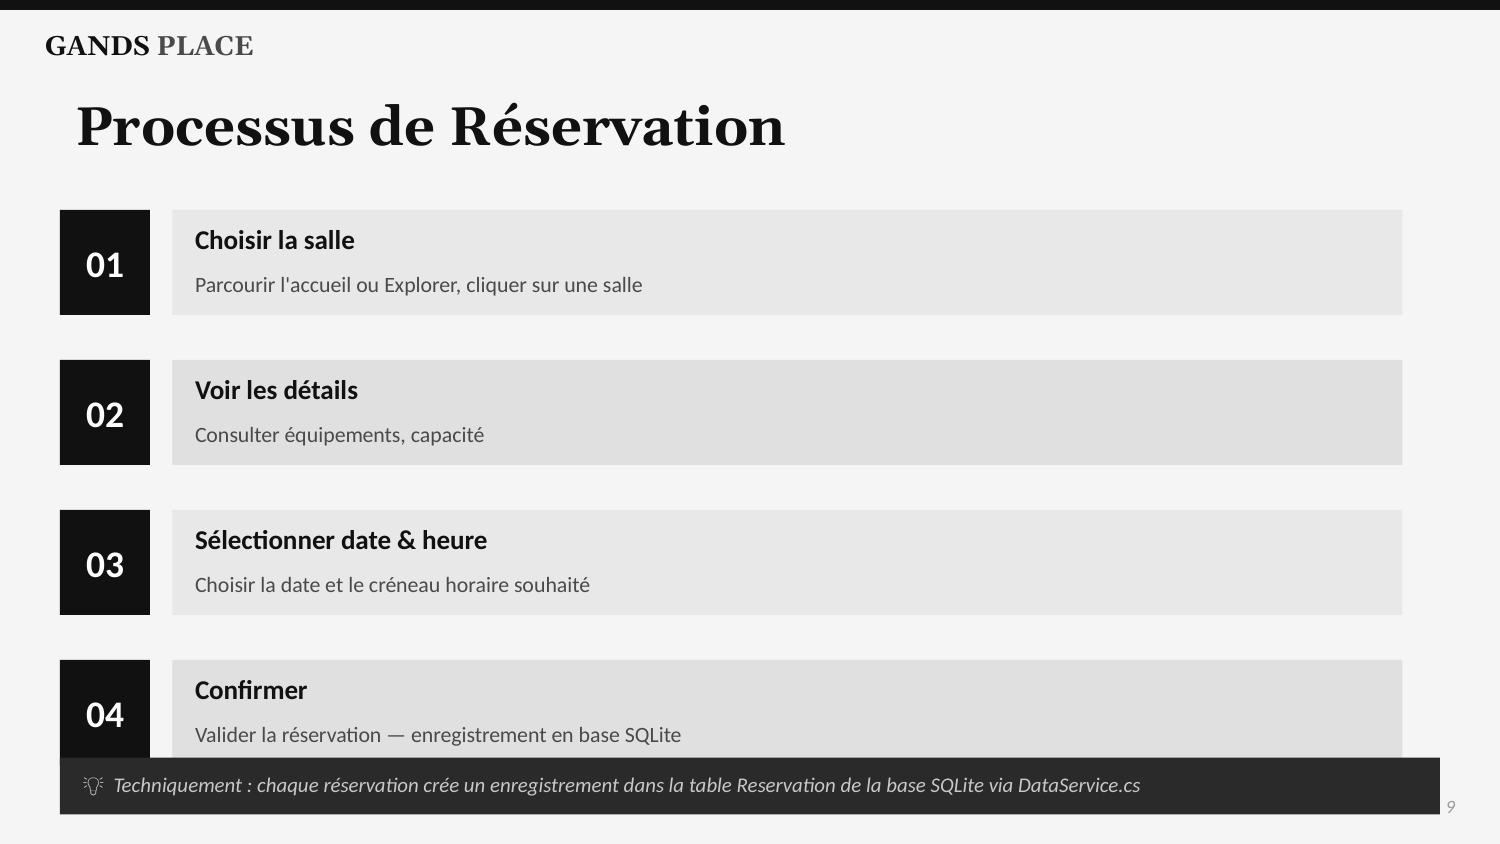

GANDS PLACE
Processus de Réservation

Choisir la salle
01
Parcourir l'accueil ou Explorer, cliquer sur une salle

Voir les détails
02
Consulter équipements, capacité

Sélectionner date & heure
03
Choisir la date et le créneau horaire souhaité

Confirmer
04
Valider la réservation — enregistrement en base SQLite

💡  Techniquement : chaque réservation crée un enregistrement dans la table Reservation de la base SQLite via DataService.cs
9